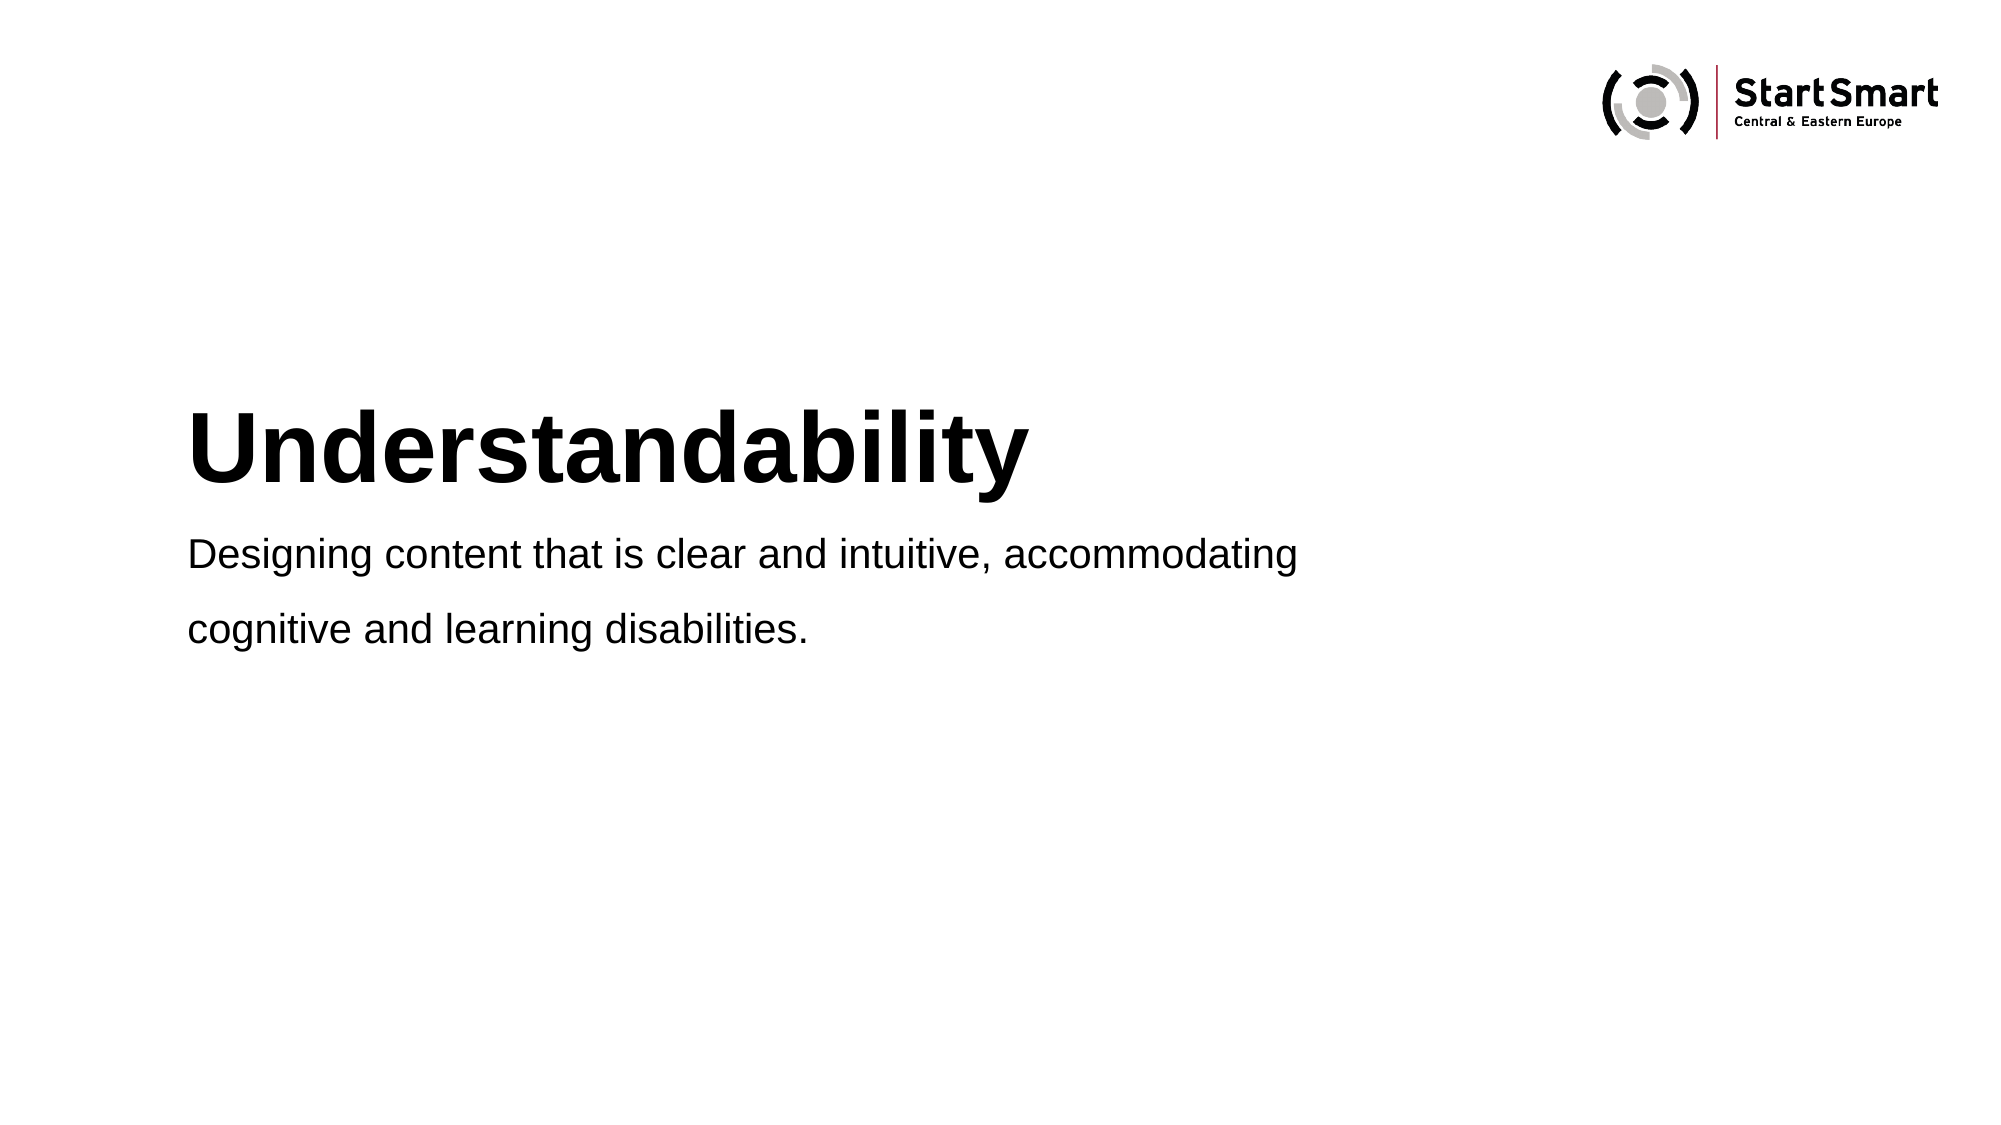

Understandability
Designing content that is clear and intuitive, accommodating cognitive and learning disabilities.